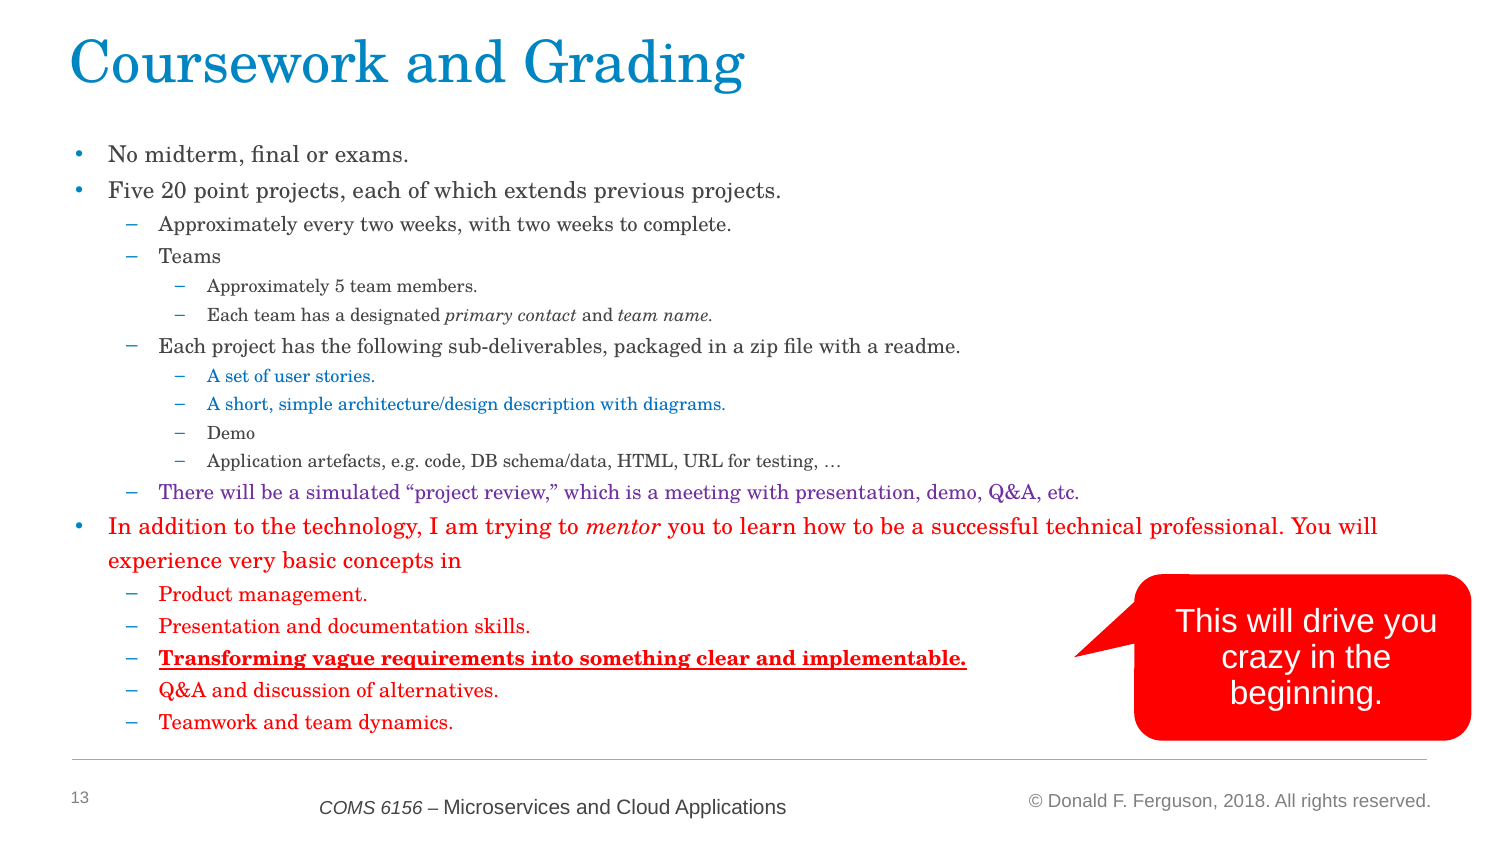

# Coursework and Grading
No midterm, final or exams.
Five 20 point projects, each of which extends previous projects.
Approximately every two weeks, with two weeks to complete.
Teams
Approximately 5 team members.
Each team has a designated primary contact and team name.
Each project has the following sub-deliverables, packaged in a zip file with a readme.
A set of user stories.
A short, simple architecture/design description with diagrams.
Demo
Application artefacts, e.g. code, DB schema/data, HTML, URL for testing, …
There will be a simulated “project review,” which is a meeting with presentation, demo, Q&A, etc.
In addition to the technology, I am trying to mentor you to learn how to be a successful technical professional. You will experience very basic concepts in
Product management.
Presentation and documentation skills.
Transforming vague requirements into something clear and implementable.
Q&A and discussion of alternatives.
Teamwork and team dynamics.
This will drive you crazy in the beginning.